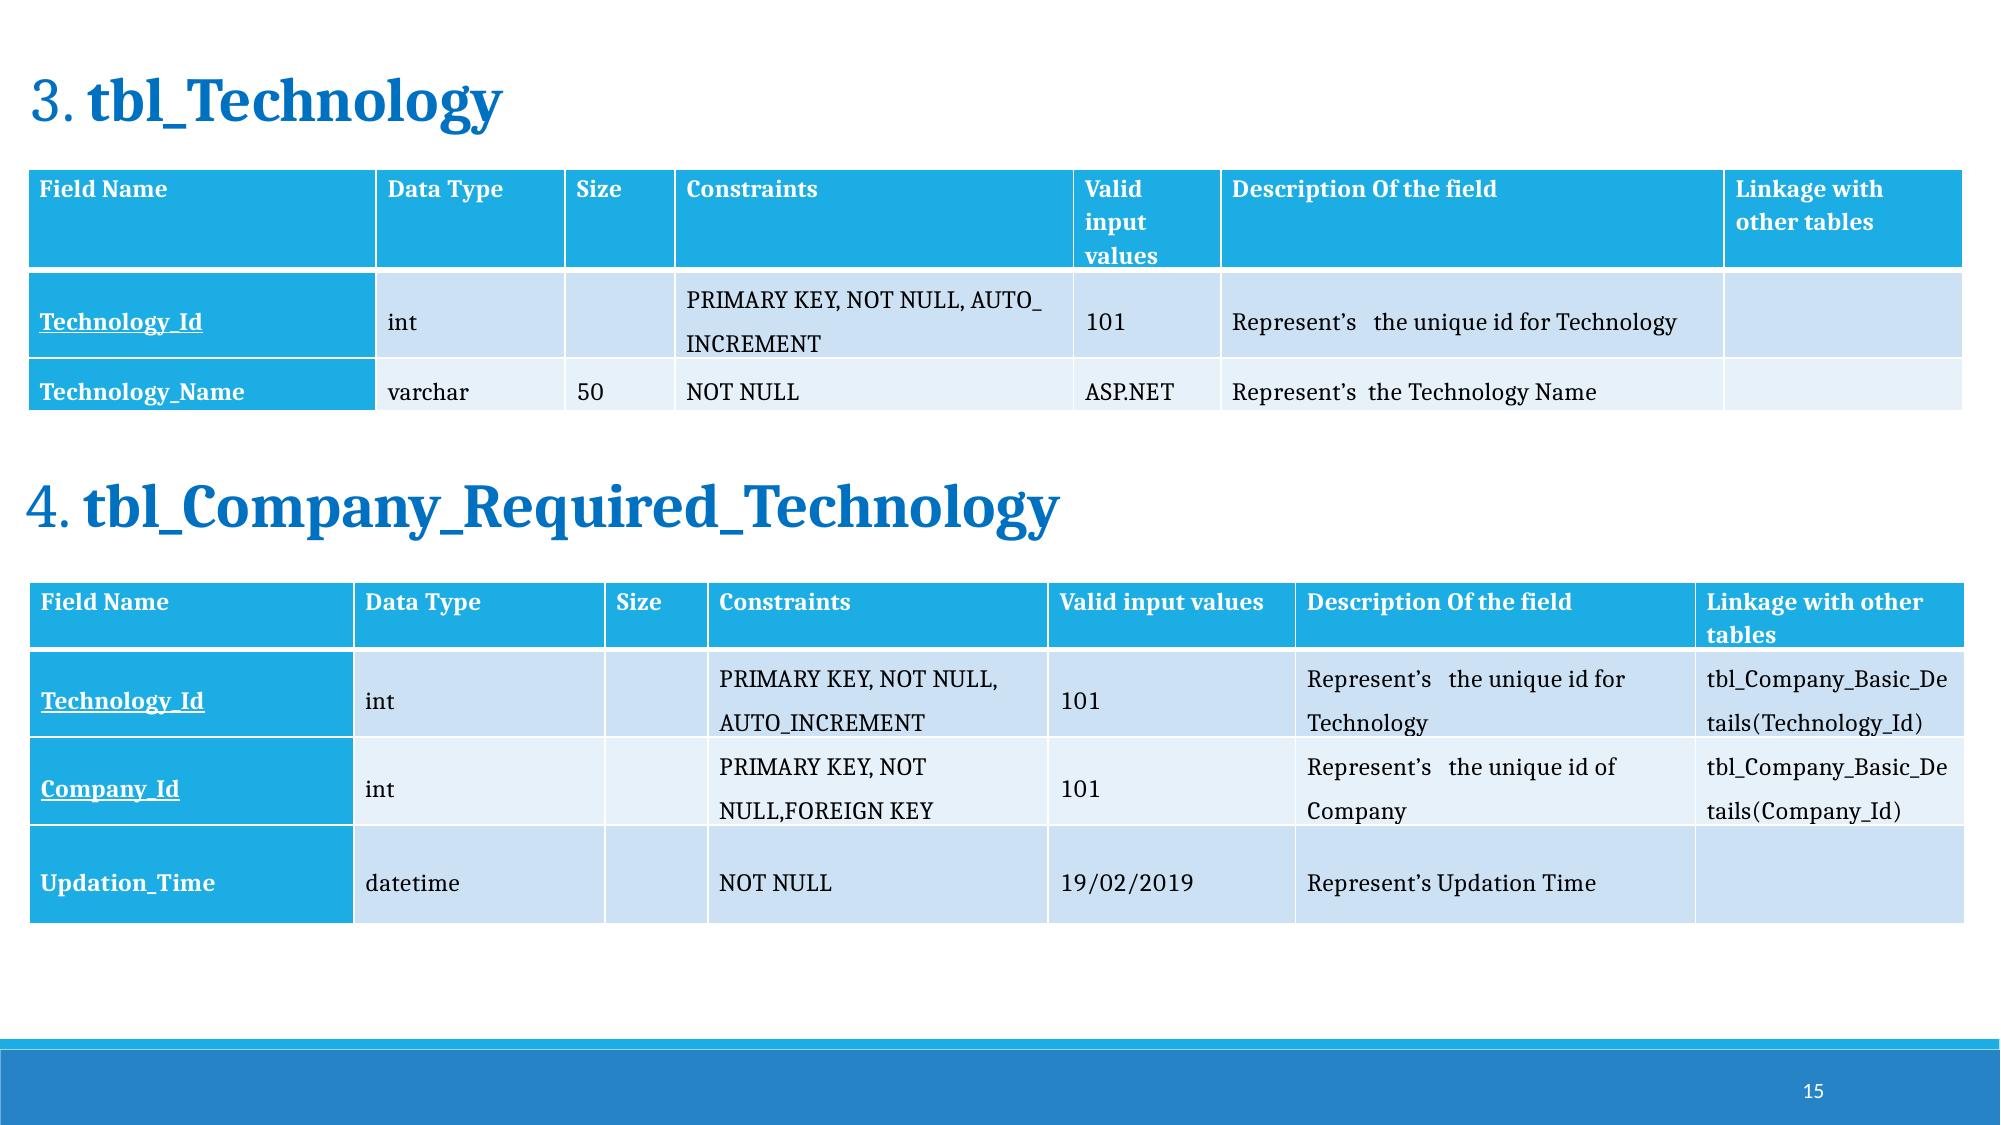

# 3. tbl_Technology
| Field Name | Data Type | Size | Constraints | Valid input values | Description Of the field | Linkage with other tables |
| --- | --- | --- | --- | --- | --- | --- |
| Technology\_Id | int |  | PRIMARY KEY, NOT NULL, AUTO\_ INCREMENT | 101 | Represent’s the unique id for Technology |  |
| Technology\_Name | varchar | 50 | NOT NULL | ASP.NET | Represent’s the Technology Name |  |
4. tbl_Company_Required_Technology
| Field Name | Data Type | Size | Constraints | Valid input values | Description Of the field | Linkage with other tables |
| --- | --- | --- | --- | --- | --- | --- |
| Technology\_Id | int |  | PRIMARY KEY, NOT NULL, AUTO\_INCREMENT | 101 | Represent’s the unique id for Technology | tbl\_Company\_Basic\_Details(Technology\_Id) |
| Company\_Id | int |  | PRIMARY KEY, NOT NULL,FOREIGN KEY | 101 | Represent’s the unique id of Company | tbl\_Company\_Basic\_Details(Company\_Id) |
| Updation\_Time | datetime |  | NOT NULL | 19/02/2019 | Represent’s Updation Time |  |
15